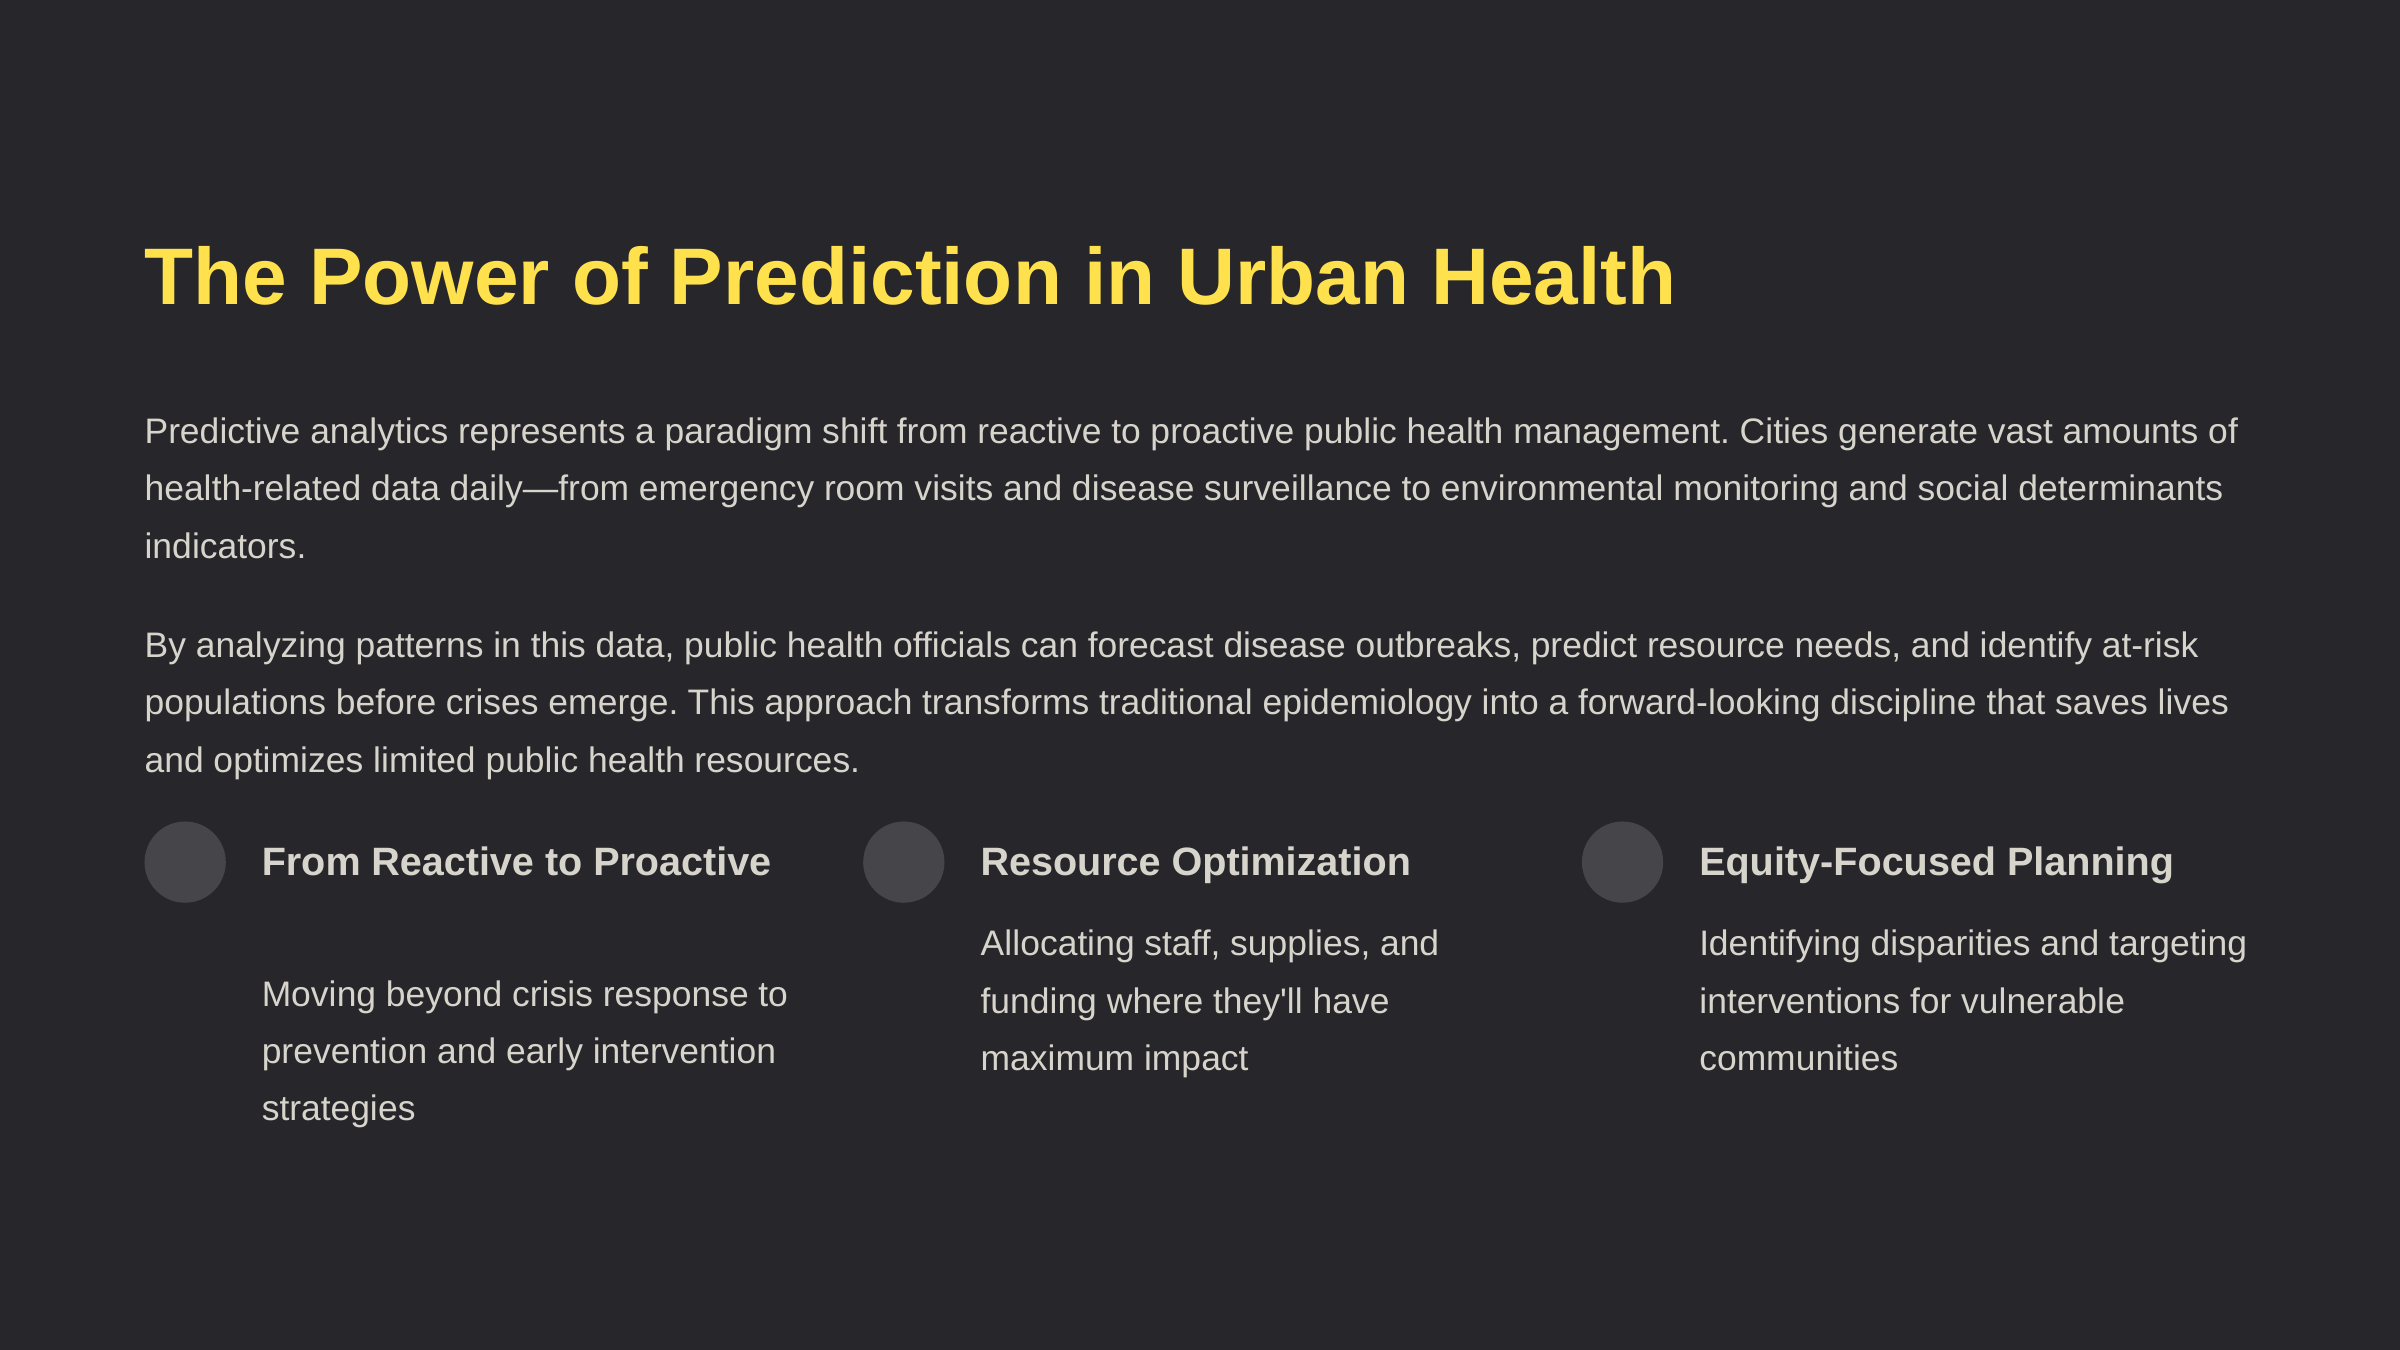

The Power of Prediction in Urban Health
Predictive analytics represents a paradigm shift from reactive to proactive public health management. Cities generate vast amounts of health-related data daily—from emergency room visits and disease surveillance to environmental monitoring and social determinants indicators.
By analyzing patterns in this data, public health officials can forecast disease outbreaks, predict resource needs, and identify at-risk populations before crises emerge. This approach transforms traditional epidemiology into a forward-looking discipline that saves lives and optimizes limited public health resources.

From Reactive to Proactive
Resource Optimization
Equity-Focused Planning
Allocating staff, supplies, and funding where they'll have maximum impact
Identifying disparities and targeting interventions for vulnerable communities
Moving beyond crisis response to prevention and early intervention strategies